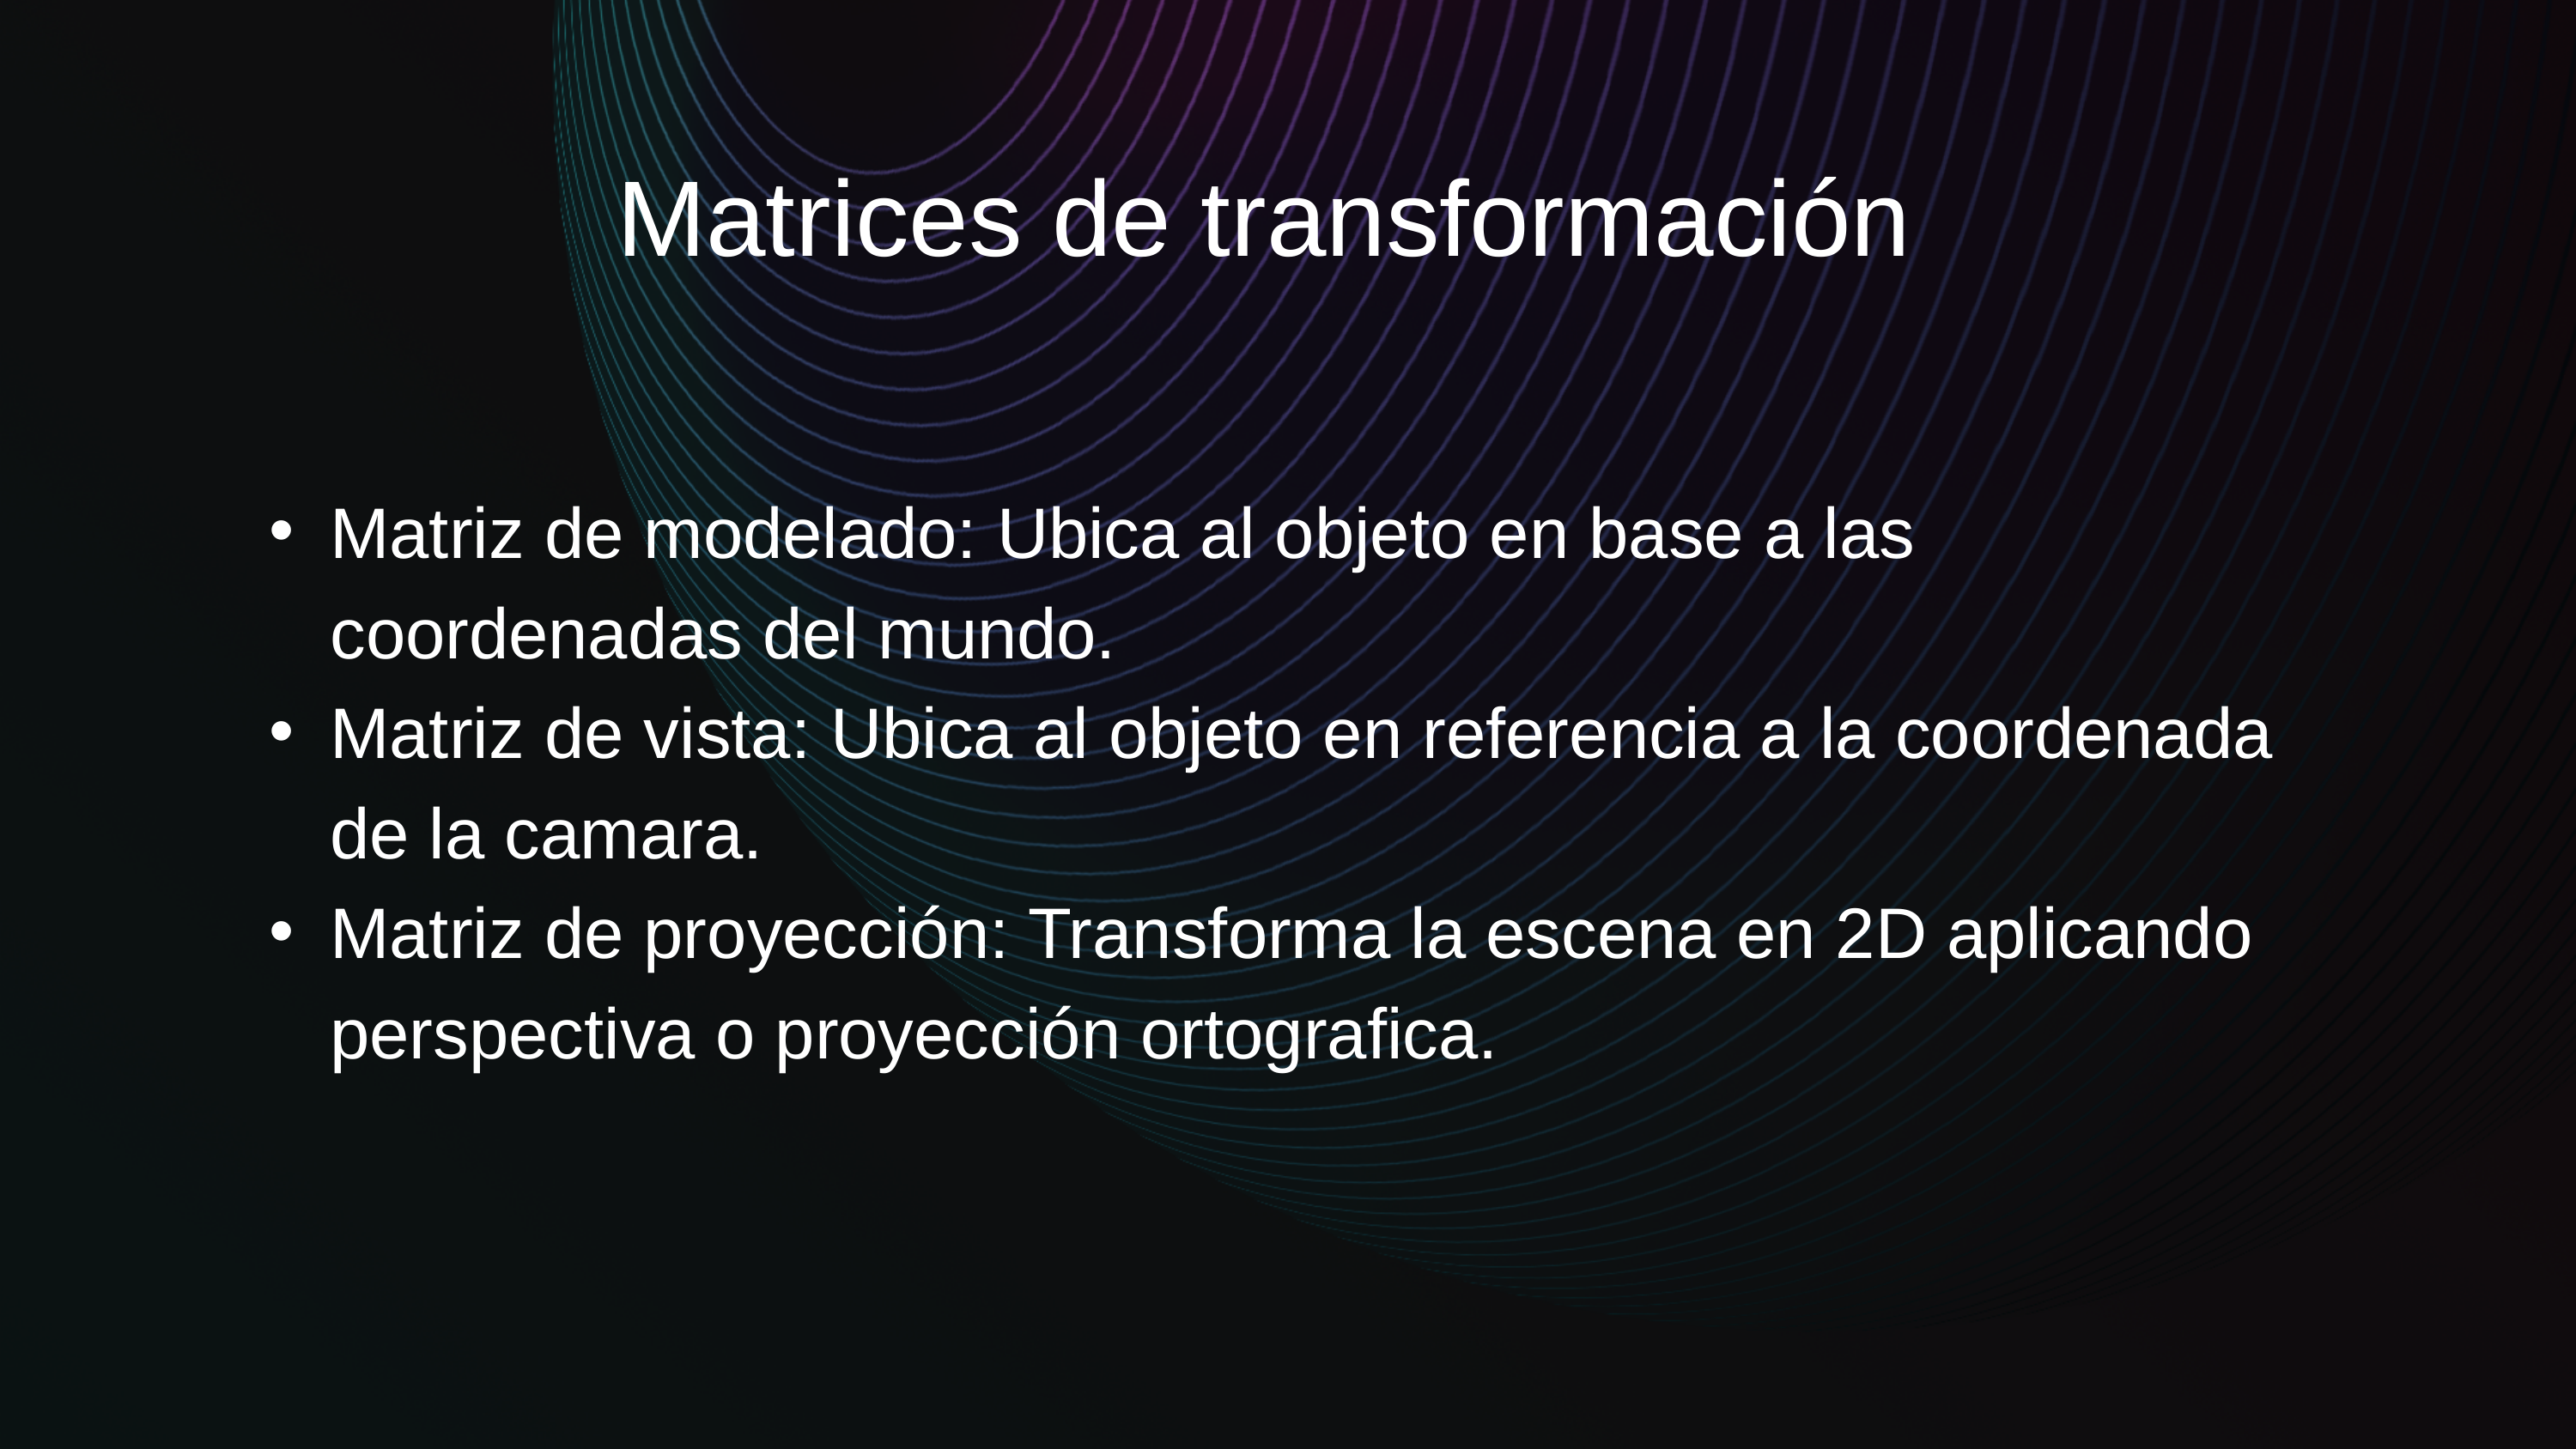

Matrices de transformación
Matriz de modelado: Ubica al objeto en base a las coordenadas del mundo.
Matriz de vista: Ubica al objeto en referencia a la coordenada de la camara.
Matriz de proyección: Transforma la escena en 2D aplicando perspectiva o proyección ortografica.